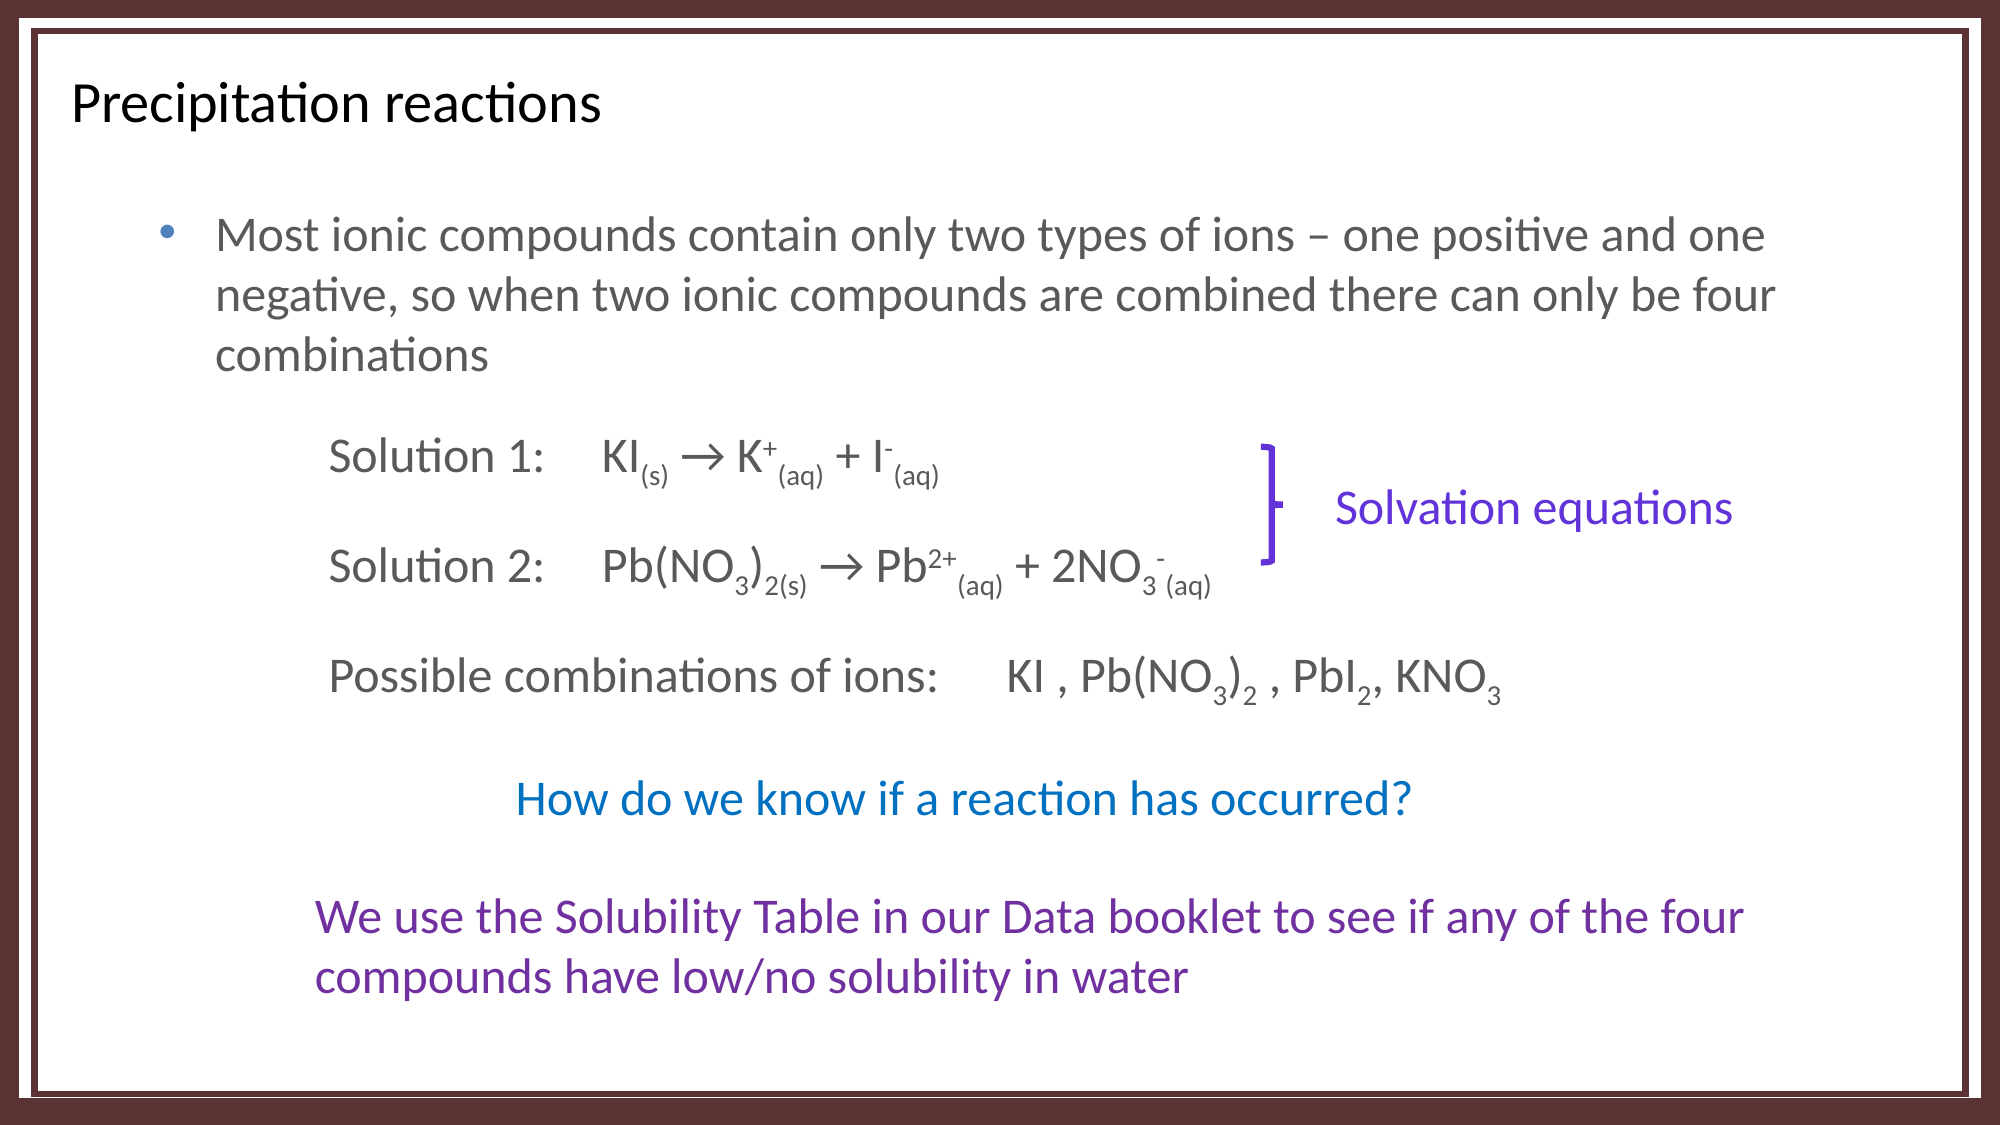

Precipitation reactions
Most ionic compounds contain only two types of ions – one positive and one negative, so when two ionic compounds are combined there can only be four combinations
Solution 1:     KI(s) → K+(aq) + I-(aq)
Solution 2:     Pb(NO3)2(s) → Pb2+(aq) + 2NO3-(aq)
Possible combinations of ions:      KI , Pb(NO3)2 , PbI2, KNO3

Solvation equations
How do we know if a reaction has occurred?
We use the Solubility Table in our Data booklet to see if any of the four compounds have low/no solubility in water